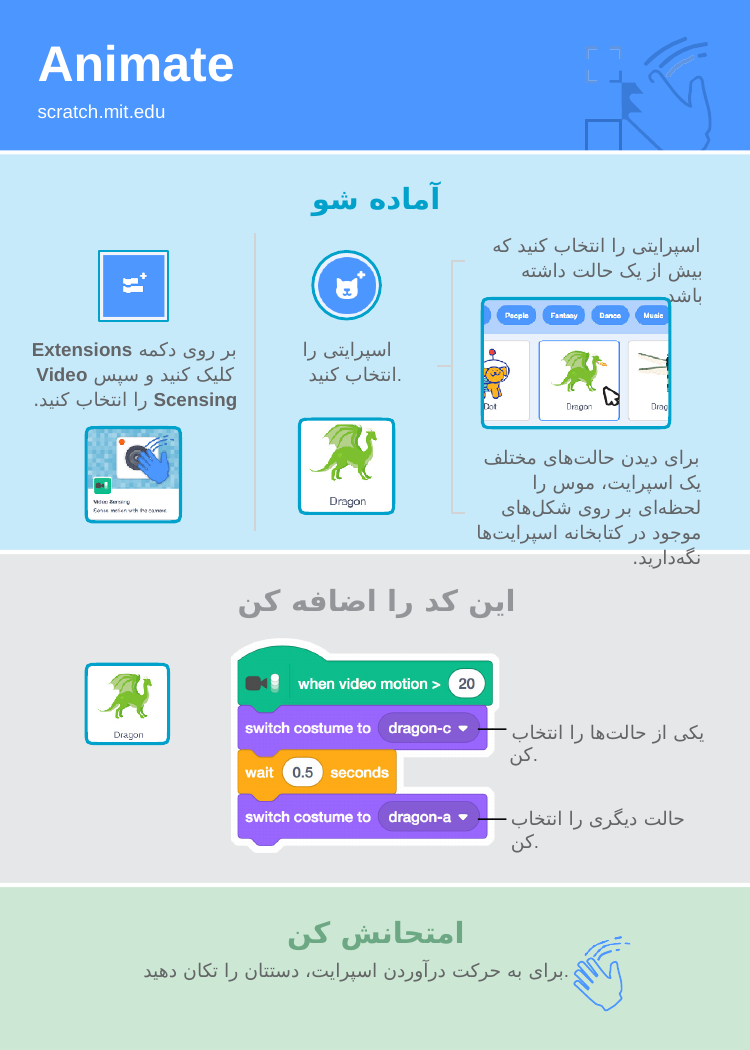

# Animate
scratch.mit.edu

آماده شو
اسپرایتی را انتخاب کنید که بیش از یک حالت داشته باشد.

بر روی دکمه Extensions کلیک کنید و سپس Video Scensing را انتخاب کنید.
اسپرایتی را انتخاب کنید.

برای دیدن حالت‌های مختلف یک اسپرایت، موس را لحظه‌ای بر روی شکل‌های موجود در کتابخانه اسپرایت‌ها نگه‌دارید.

این کد را اضافه کن

__

__
یکی از حالت‌ها را انتخاب کن.

حالت دیگری را انتخاب کن.

امتحانش کن

برای به حرکت درآوردن اسپرایت، دستتان را تکان دهید.